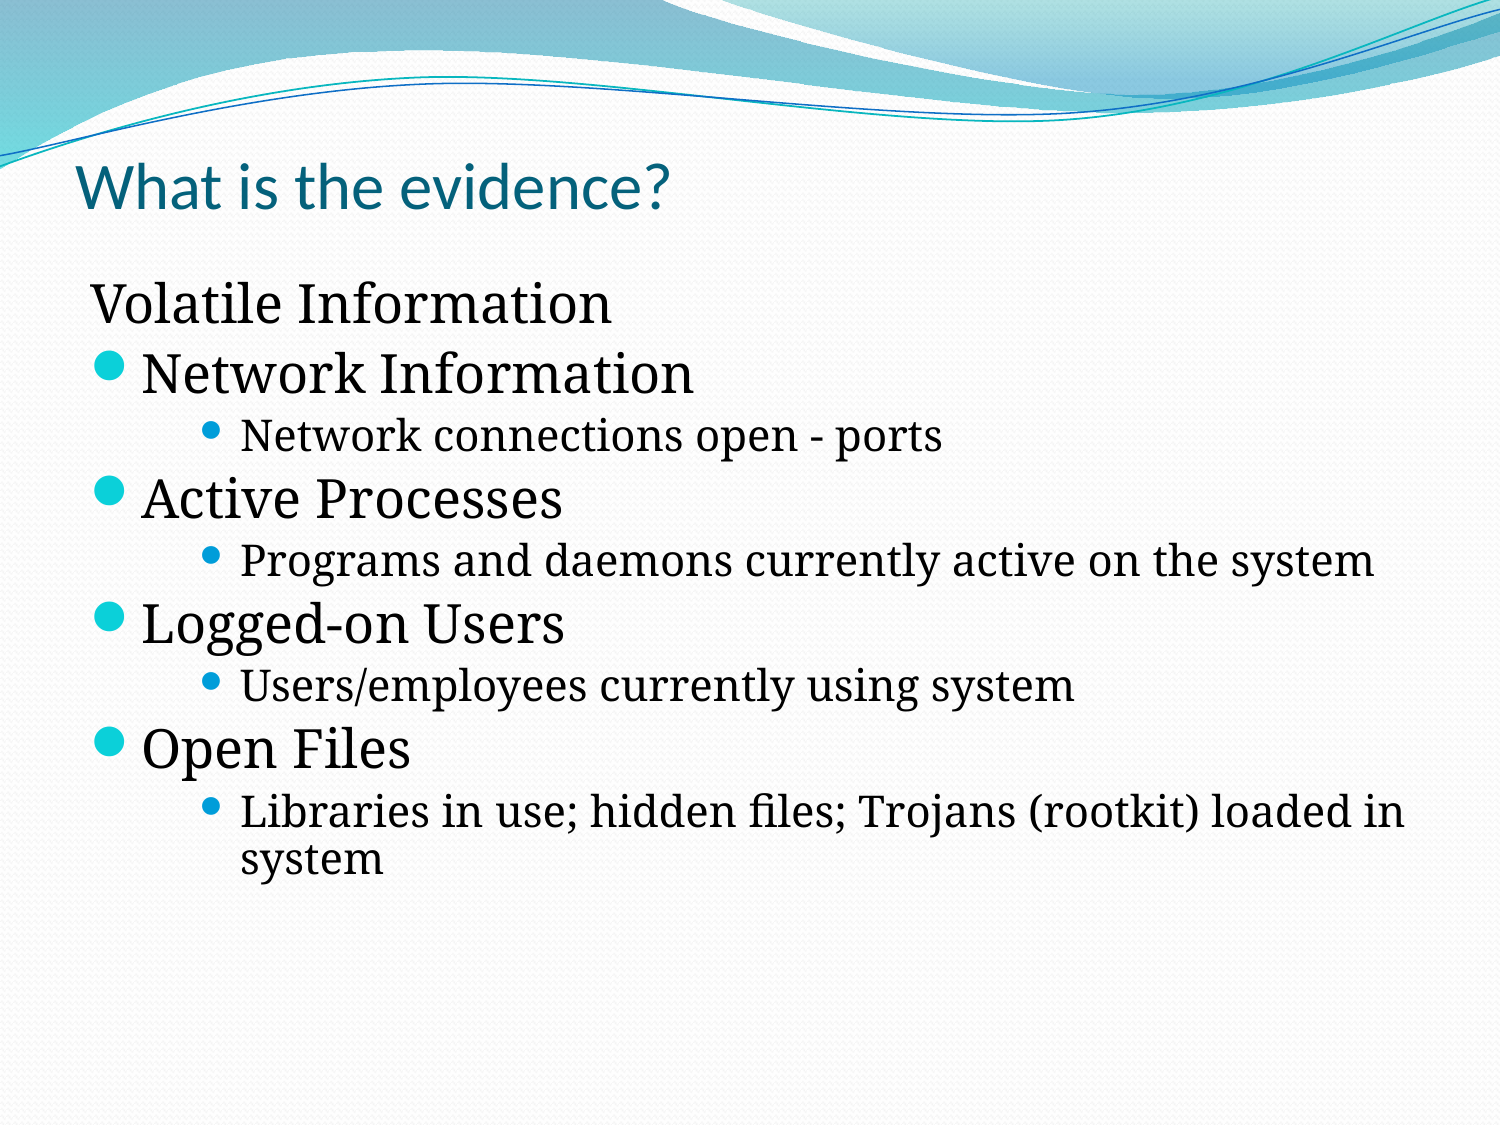

# What is the evidence?
Volatile Information
Network Information
Network connections open - ports
Active Processes
Programs and daemons currently active on the system
Logged-on Users
Users/employees currently using system
Open Files
Libraries in use; hidden files; Trojans (rootkit) loaded in system